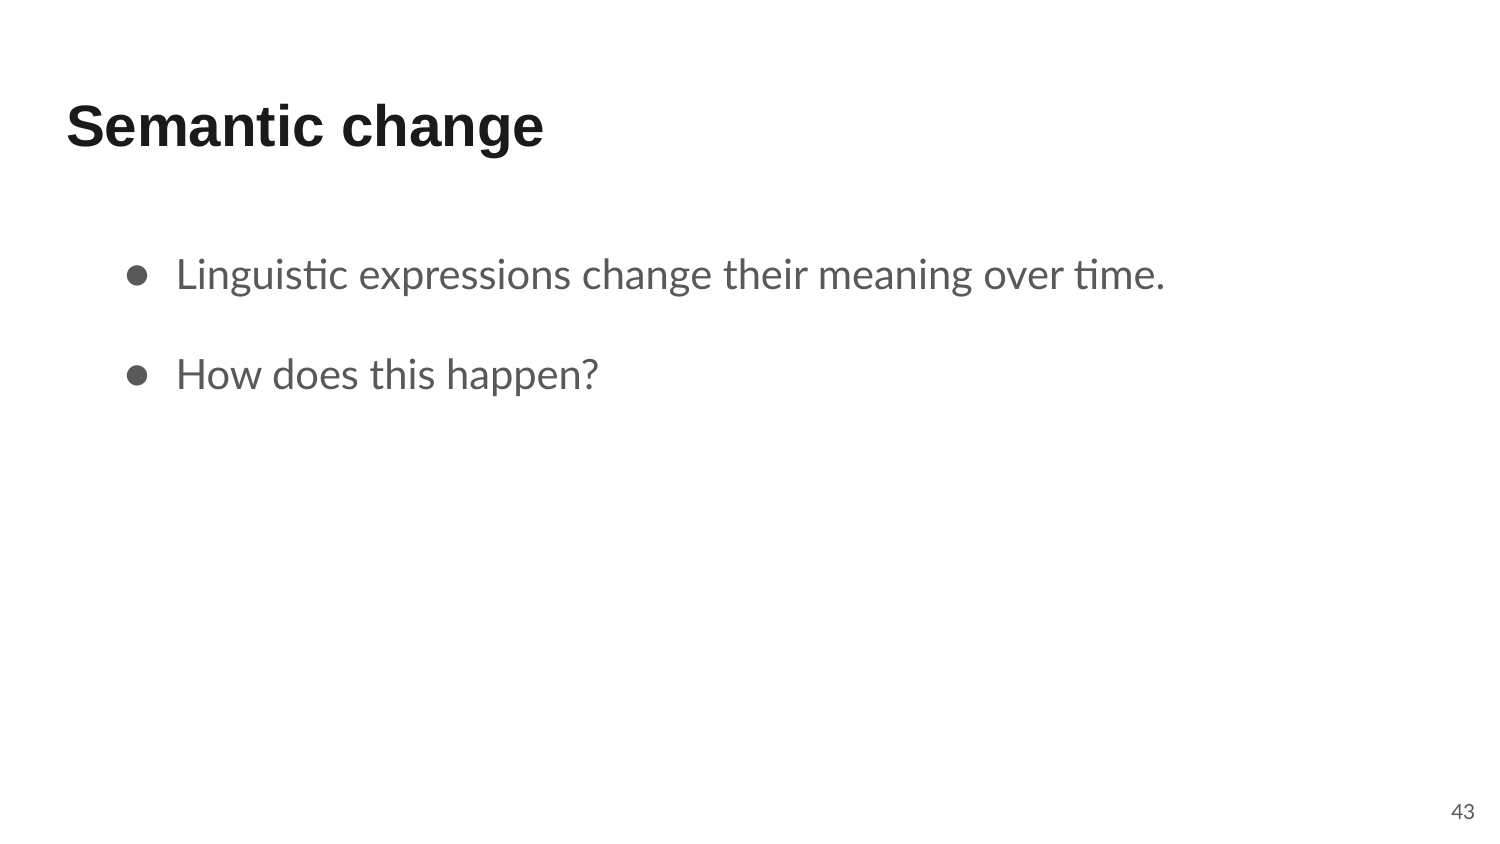

# Semantic change
Linguistic expressions change their meaning over time.

How does this happen?
43